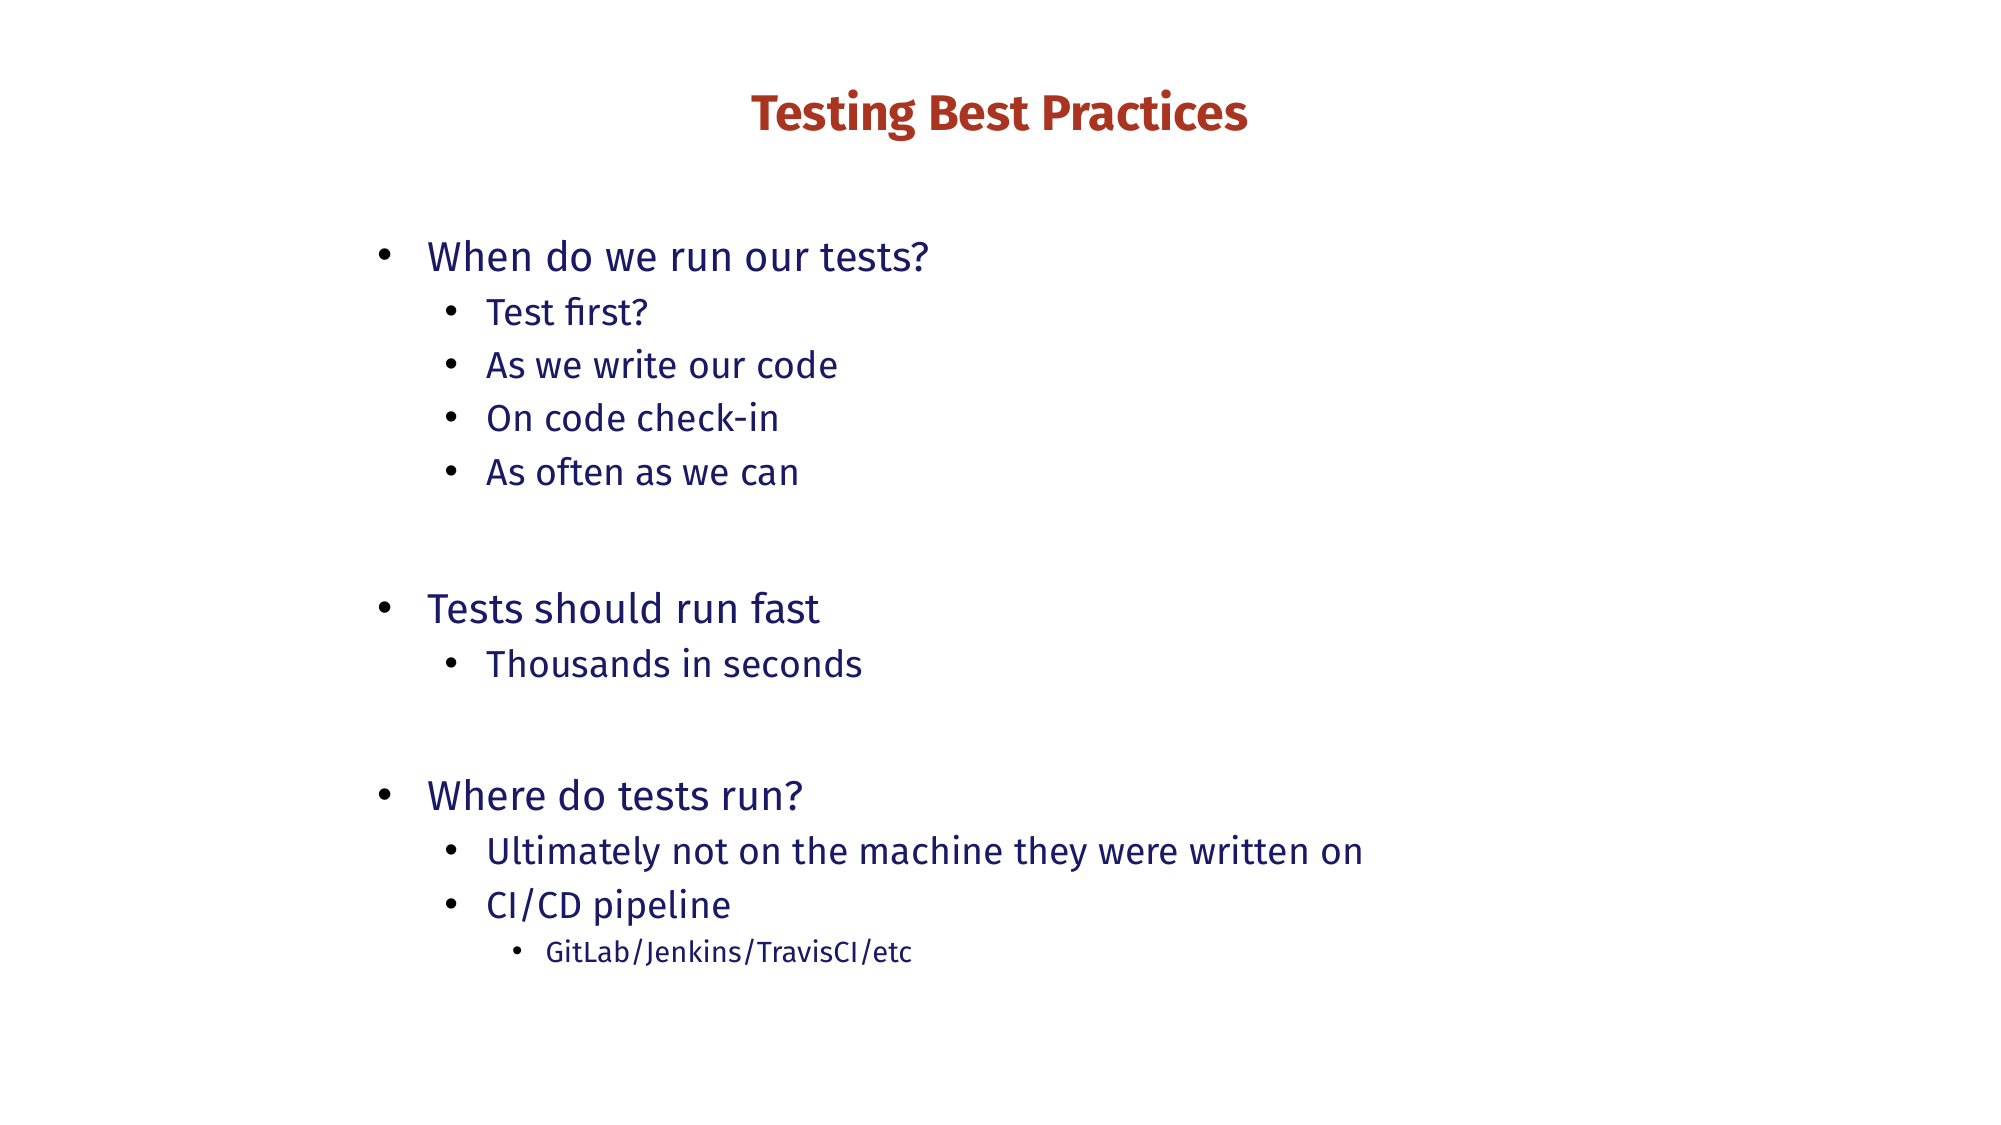

# Testing Best Practices
When do we run our tests?
Test first?
As we write our code
On code check-in
As often as we can

Tests should run fast
Thousands in seconds

Where do tests run?
Ultimately not on the machine they were written on
CI/CD pipeline
GitLab/Jenkins/TravisCI/etc